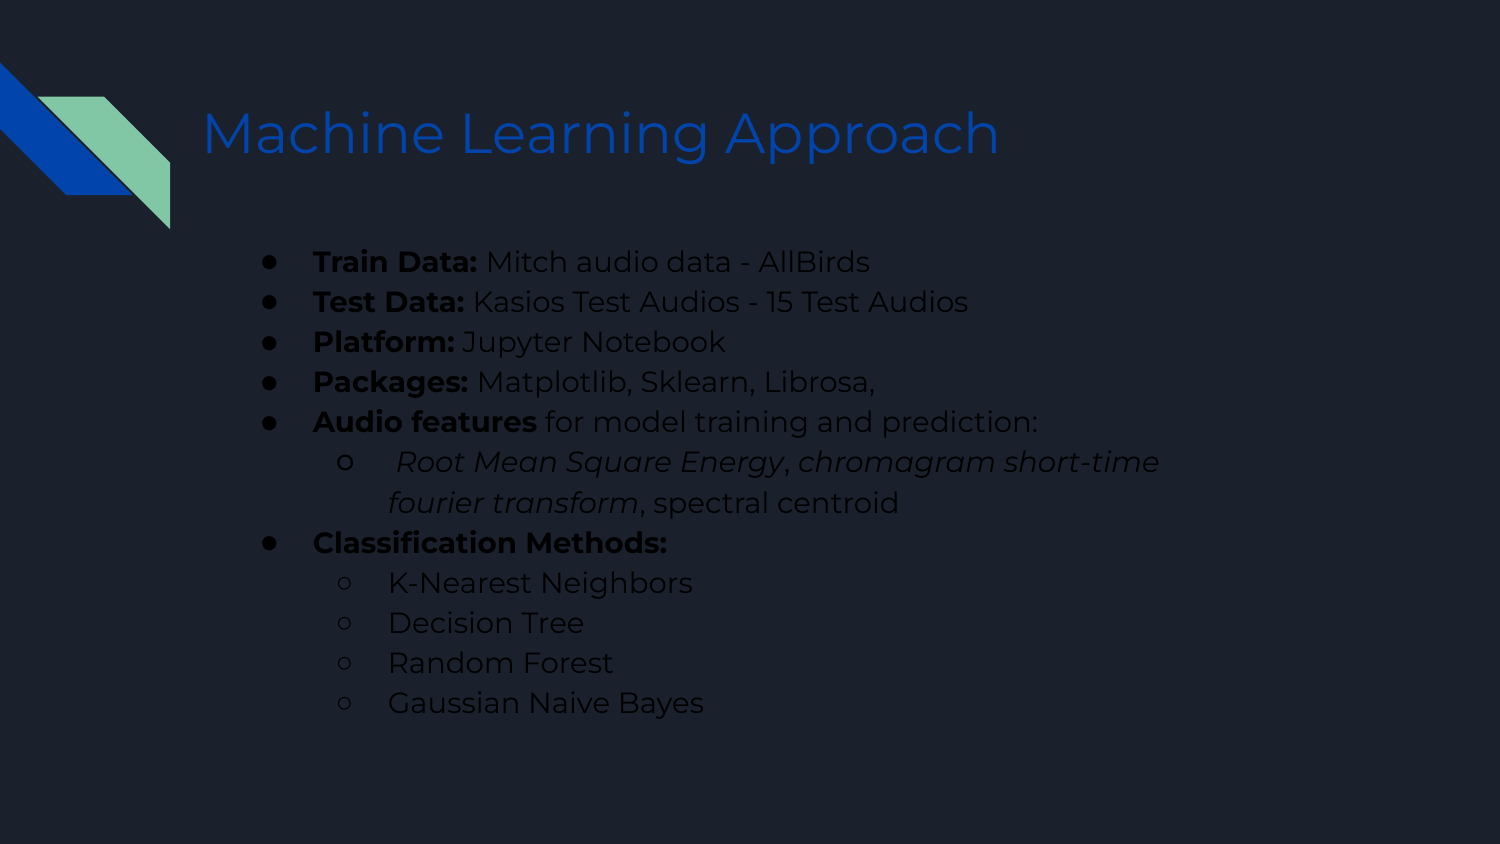

# Machine Learning Approach

Train Data: Mitch audio data - AllBirds
Test Data: Kasios Test Audios - 15 Test Audios
Platform: Jupyter Notebook
Packages: Matplotlib, Sklearn, Librosa,
Audio features for model training and prediction:
 Root Mean Square Energy, chromagram short-time fourier transform, spectral centroid
Classification Methods:
K-Nearest Neighbors
Decision Tree
Random Forest
Gaussian Naive Bayes